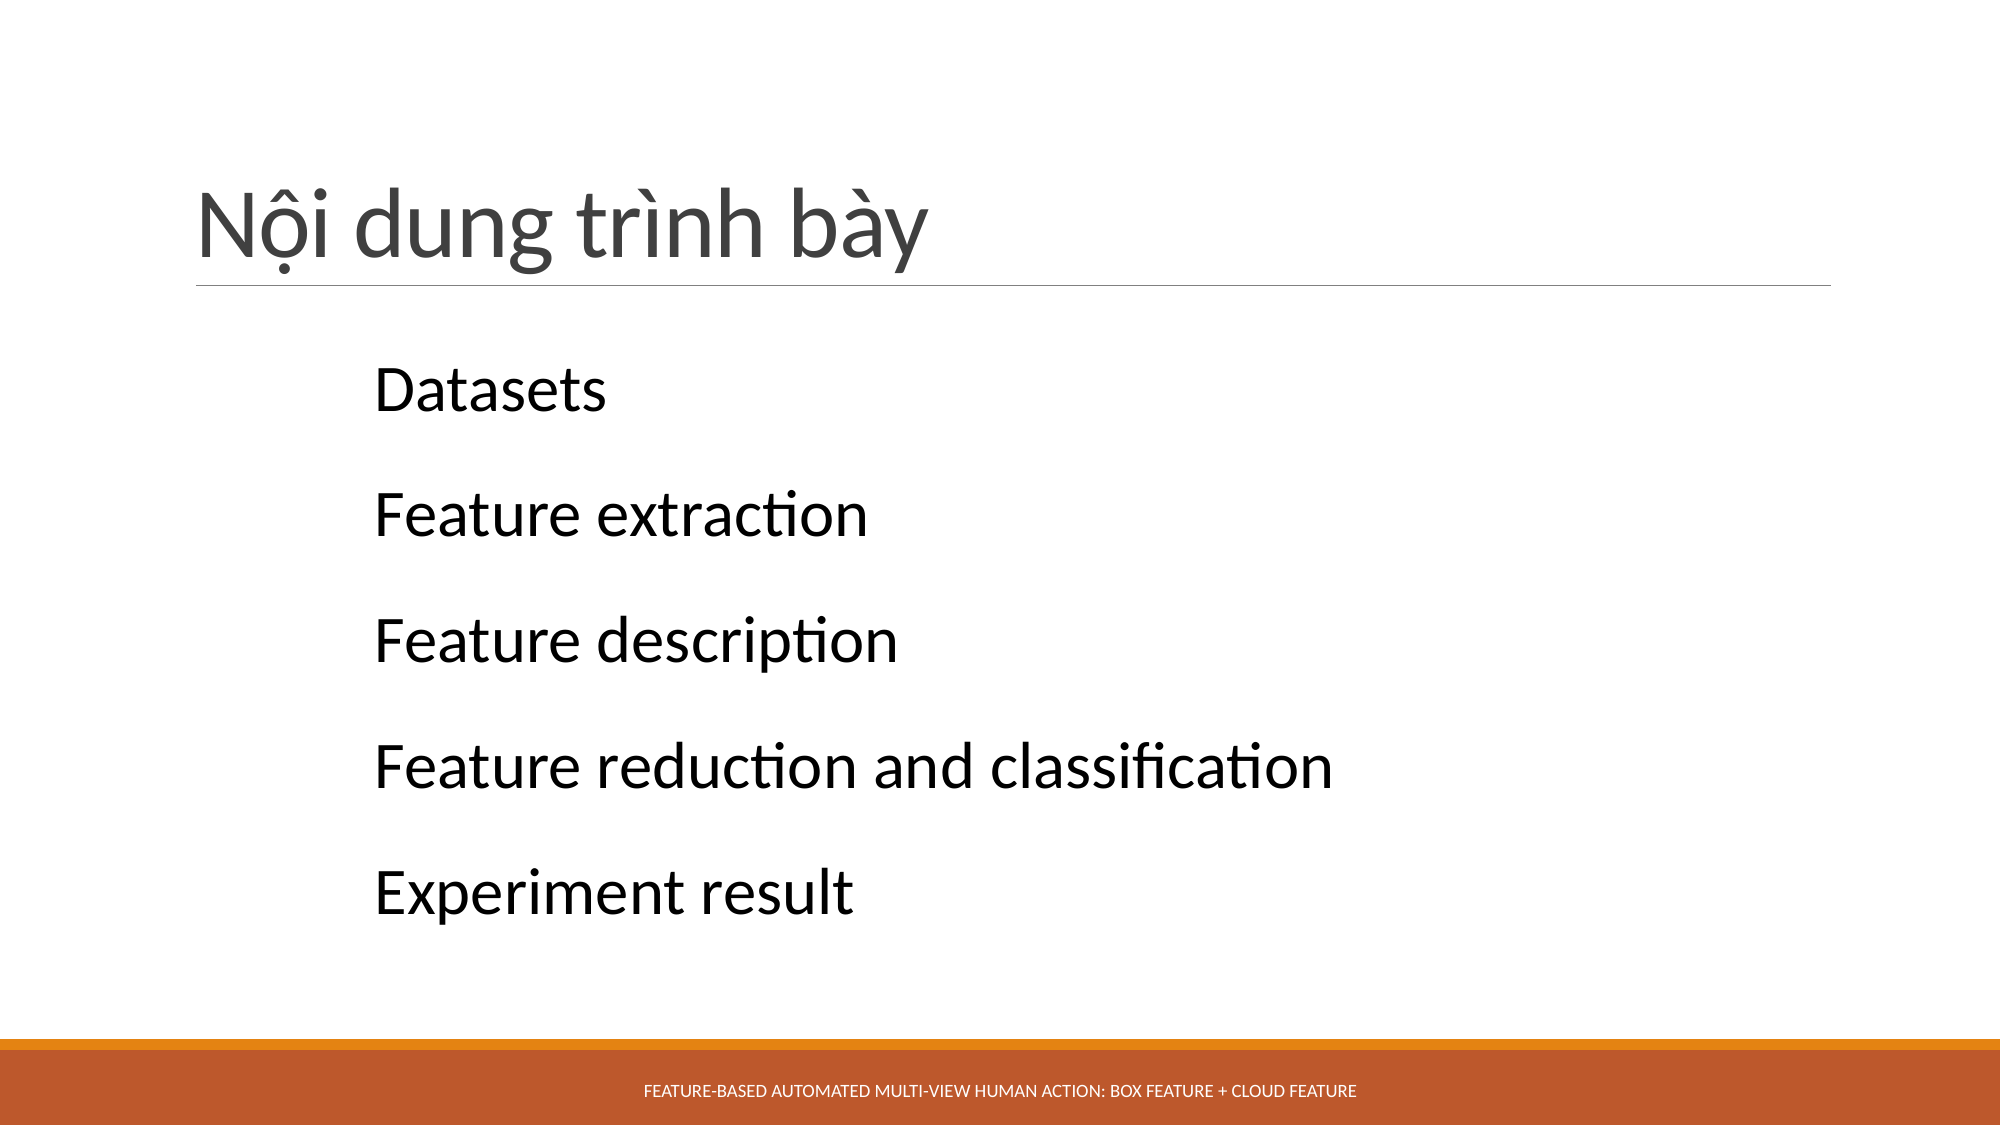

# Nội dung trình bày
	Datasets
	Feature extraction
	Feature description
	Feature reduction and classification
	Experiment result
Feature-based Automated Multi-view Human Action: Box feature + Cloud feature